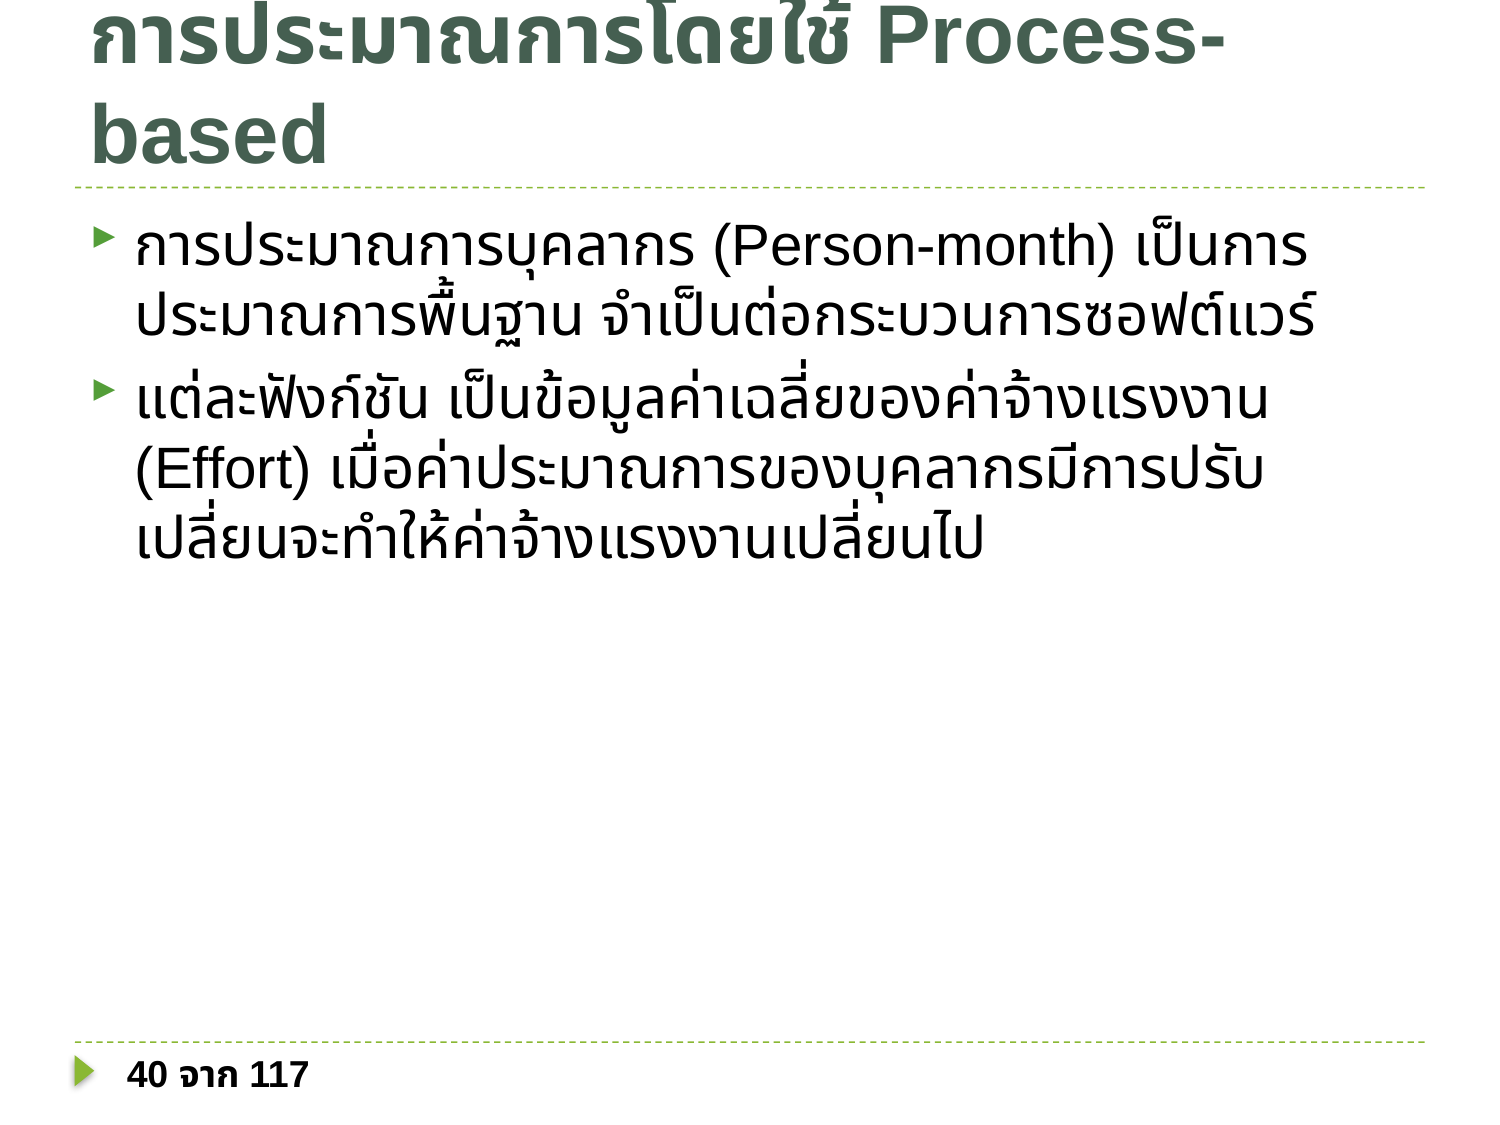

# การประมาณการโดยใช้ Process-based
การประมาณการบุคลากร (Person-month) เป็นการประมาณการพื้นฐาน จำเป็นต่อกระบวนการซอฟต์แวร์
แต่ละฟังก์ชัน เป็นข้อมูลค่าเฉลี่ยของค่าจ้างแรงงาน (Effort) เมื่อค่าประมาณการของบุคลากรมีการปรับเปลี่ยนจะทำให้ค่าจ้างแรงงานเปลี่ยนไป

40 จาก 117